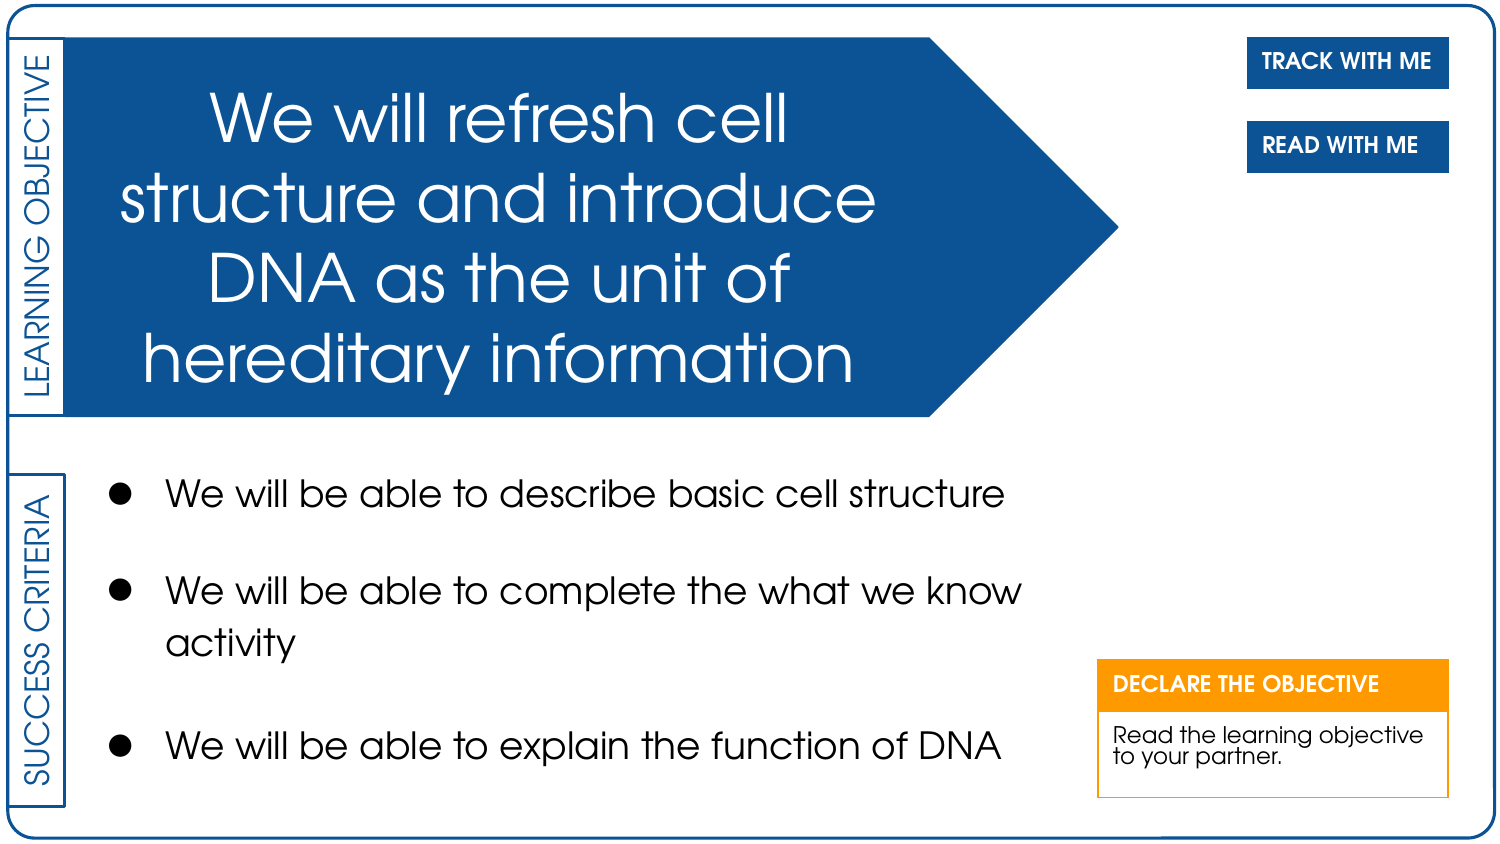

| TRACK WITH ME |
| --- |
# We will refresh cell structure and introduce DNA as the unit of hereditary information
| READ WITH ME |
| --- |
We will be able to describe basic cell structure
We will be able to complete the what we know activity
We will be able to explain the function of DNA
| DECLARE THE OBJECTIVE |
| --- |
| Read the learning objective to your partner. |